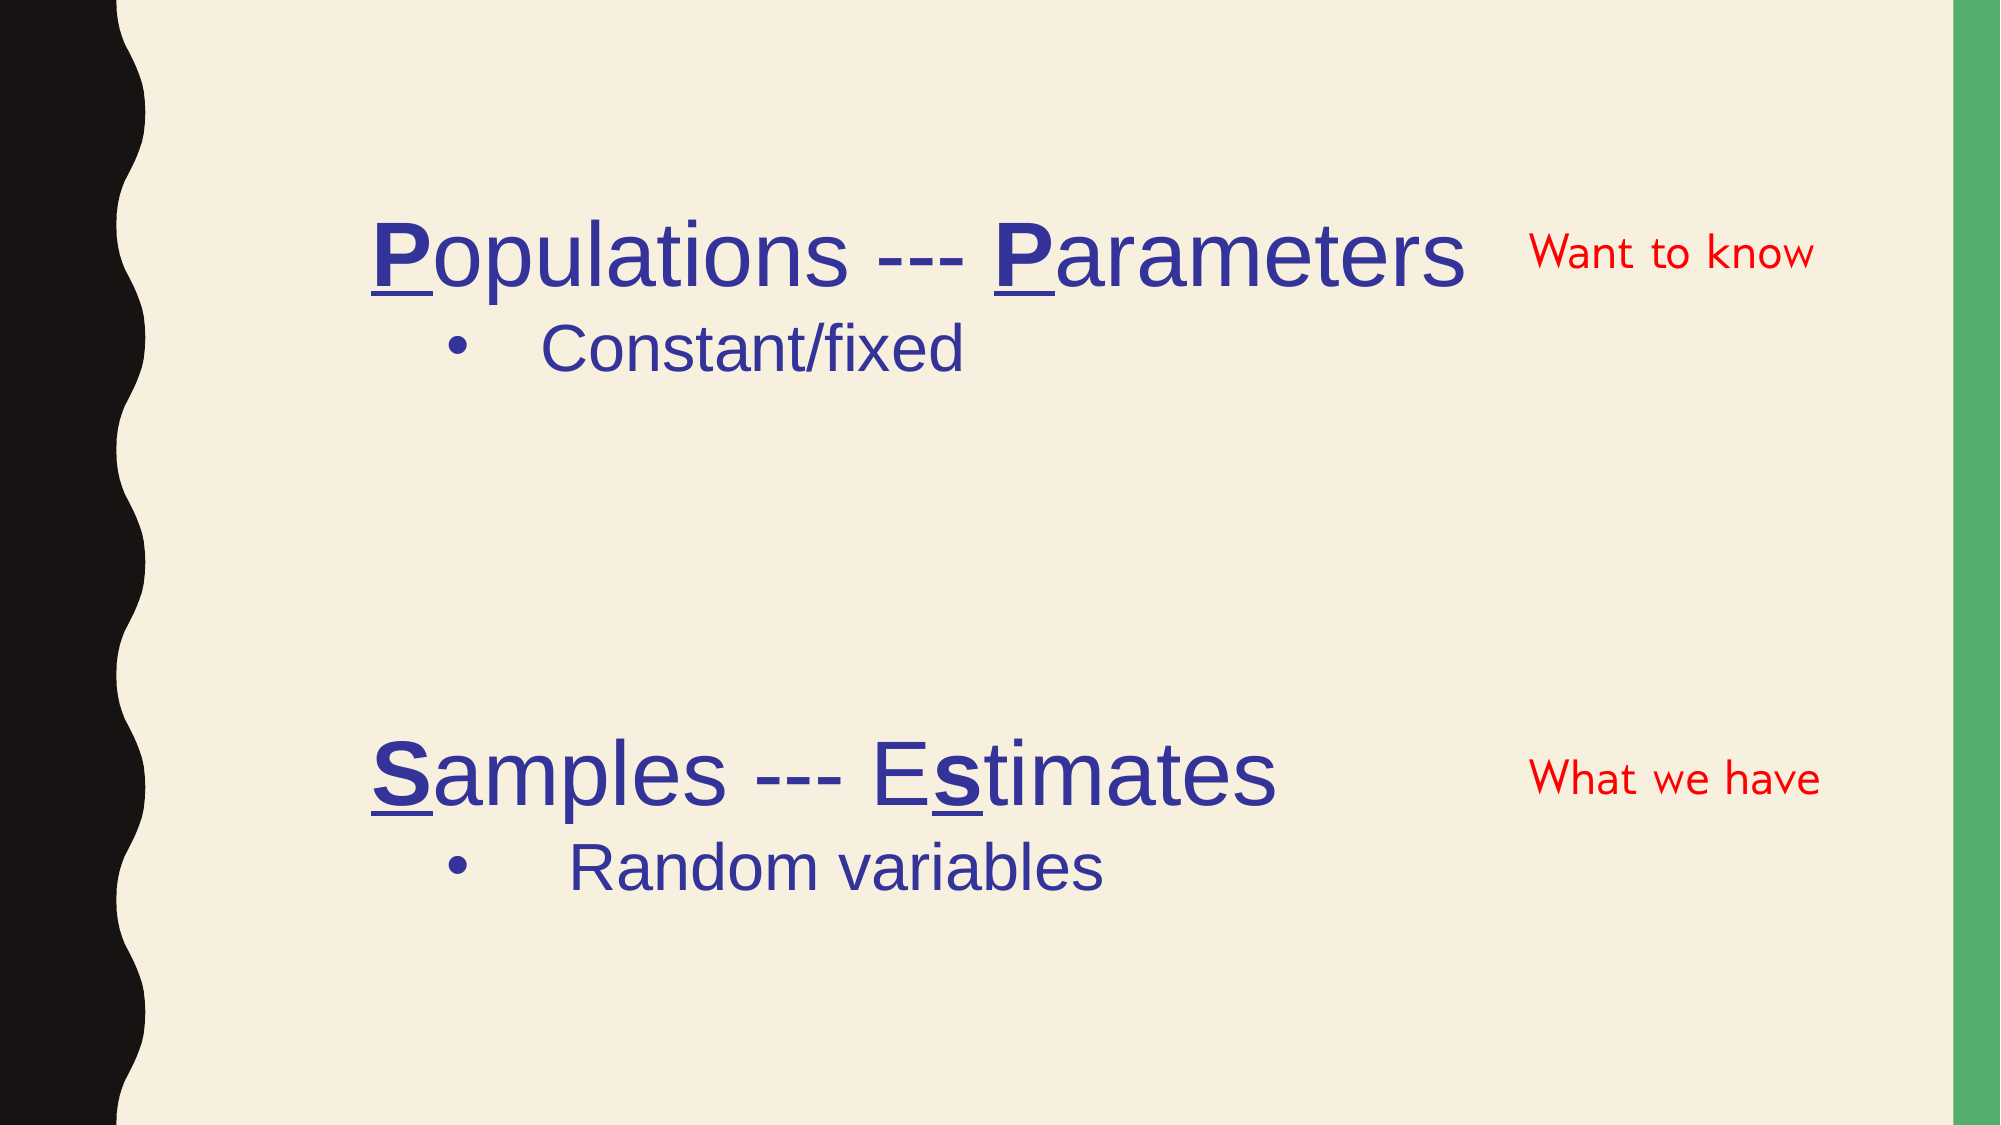

Populations --- Parameters
Constant/fixed

Samples --- Estimates
Random variables
Want to know
What we have